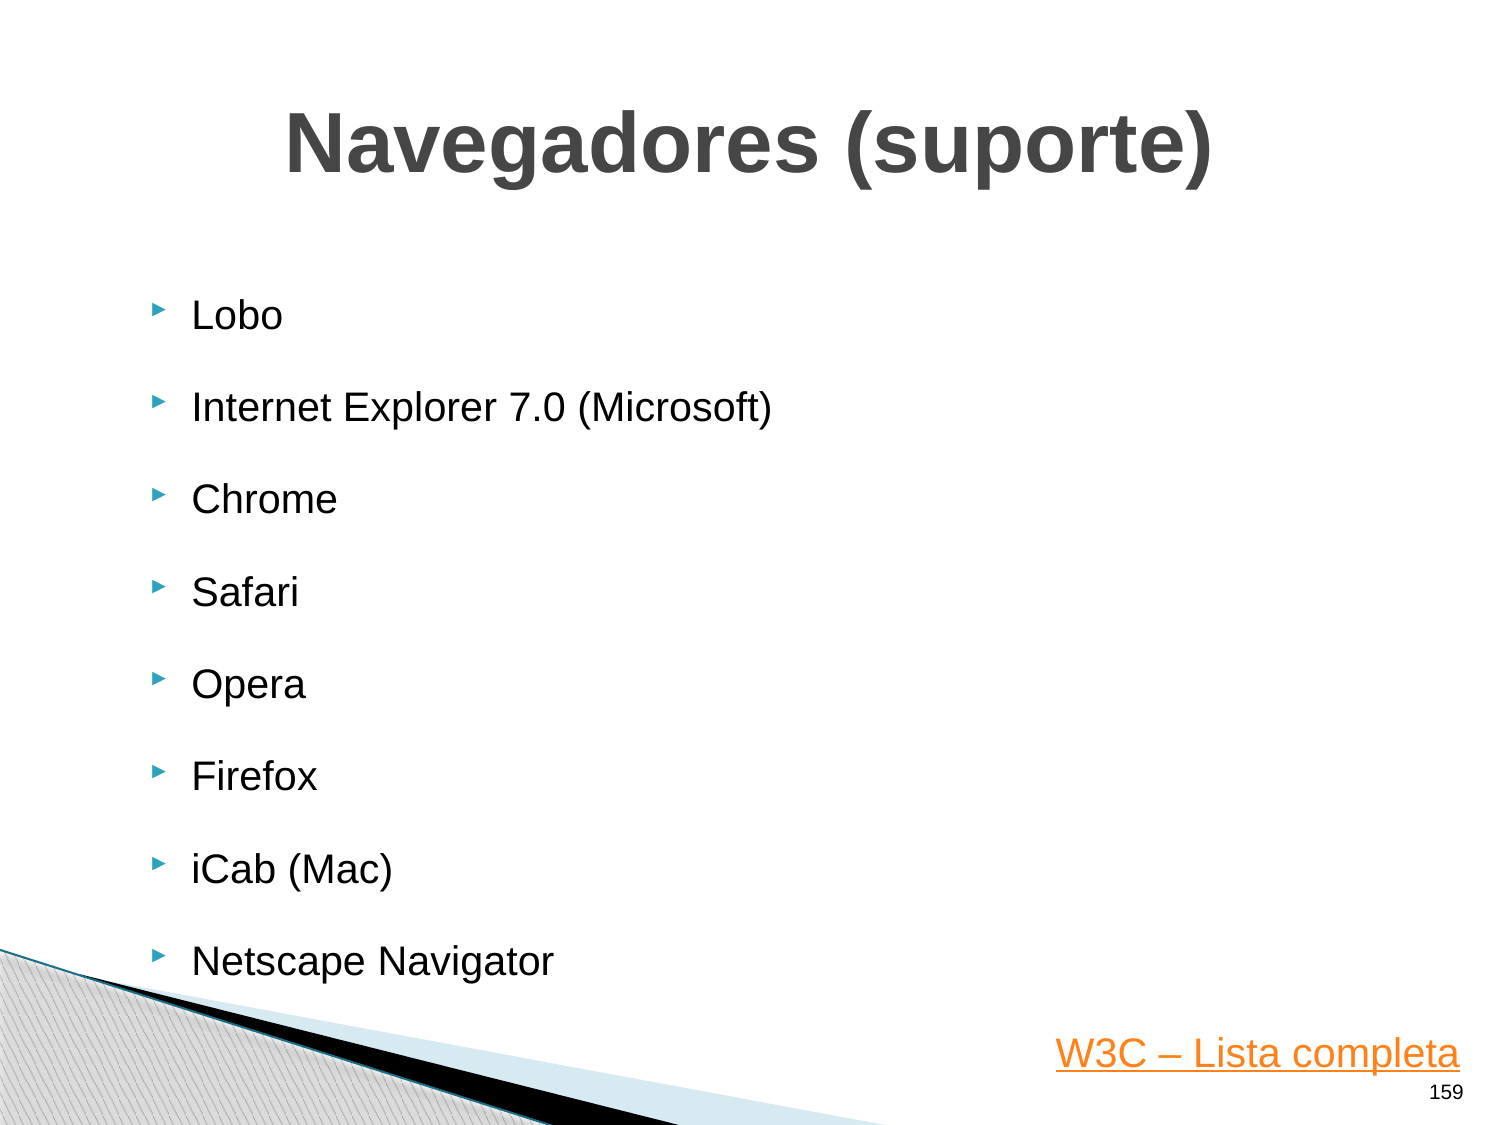

# Navegadores (suporte)
Lobo
Internet Explorer 7.0 (Microsoft)
Chrome
Safari
Opera
Firefox
iCab (Mac)
Netscape Navigator
W3C – Lista completa

159